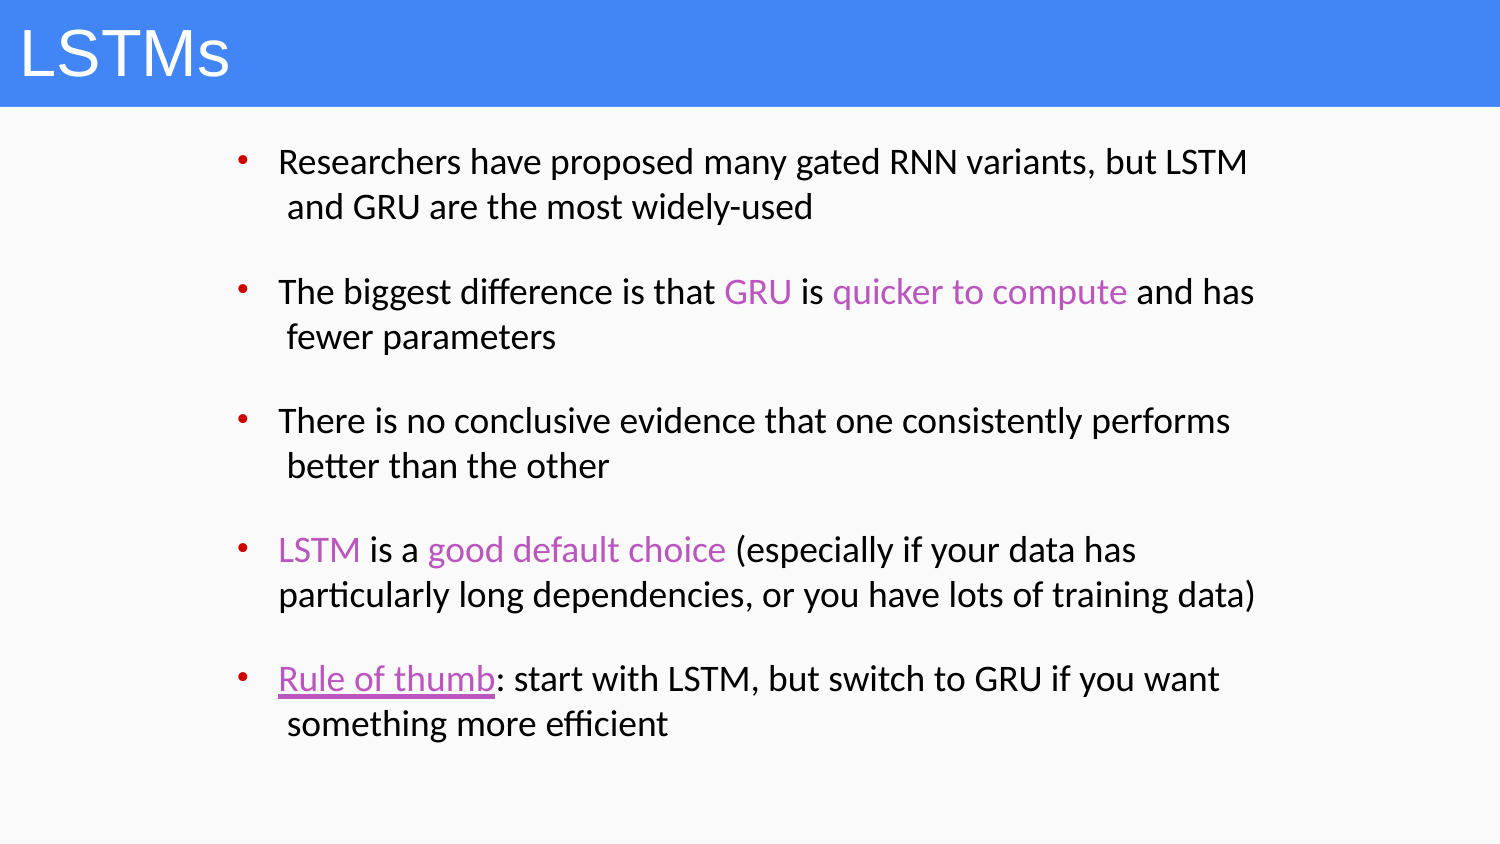

# LSTMs
Researchers have proposed many gated RNN variants, but LSTM  and GRU are the most widely-used

The biggest difference is that GRU is quicker to compute and has  fewer parameters

There is no conclusive evidence that one consistently performs  better than the other

LSTM is a good default choice (especially if your data has  particularly long dependencies, or you have lots of training data)

Rule of thumb: start with LSTM, but switch to GRU if you want  something more efficient